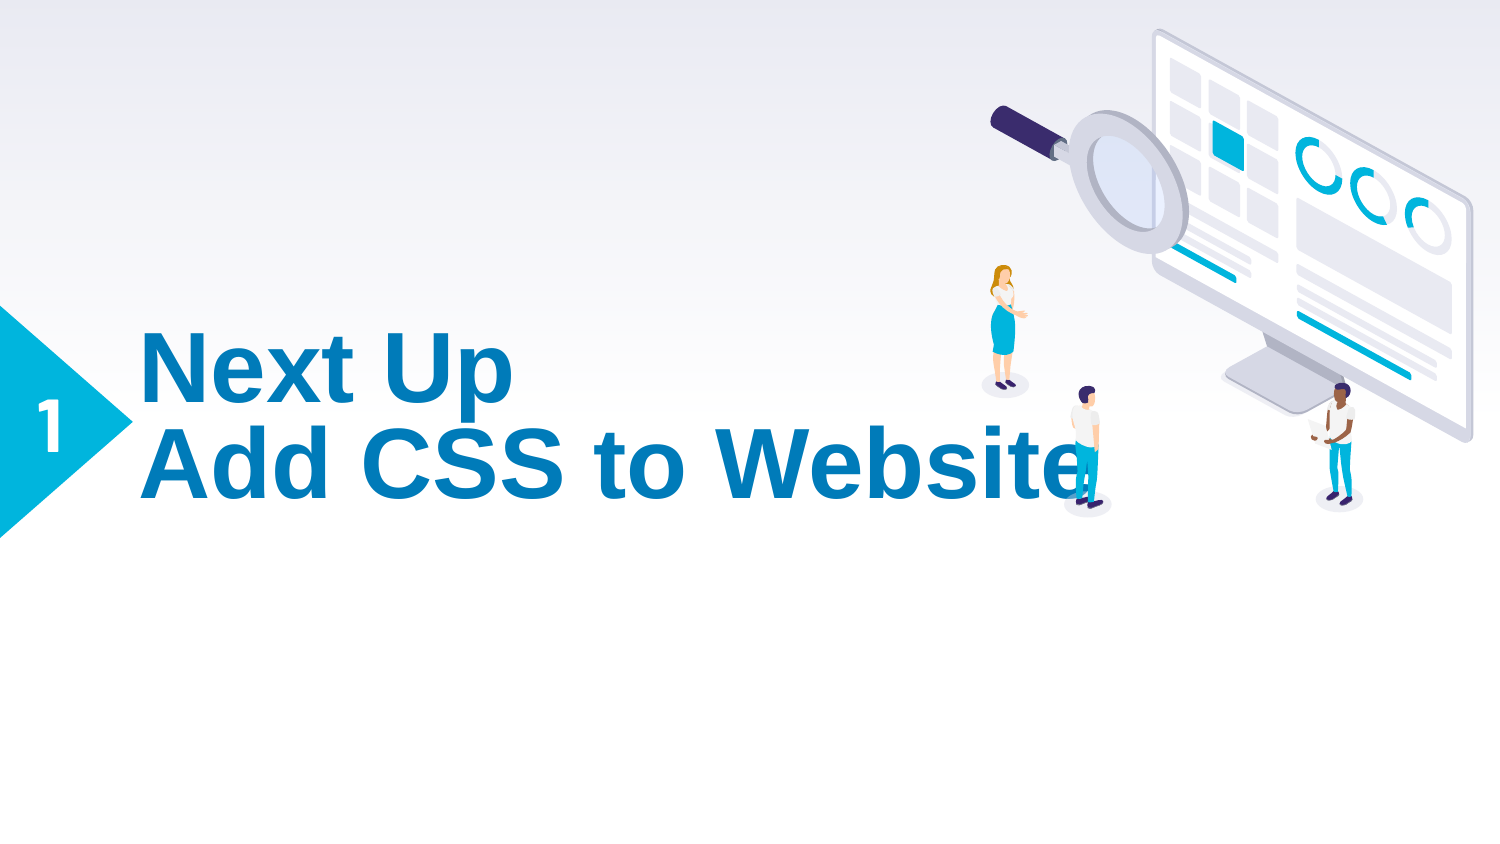

1
# Next Up Add CSS to Website